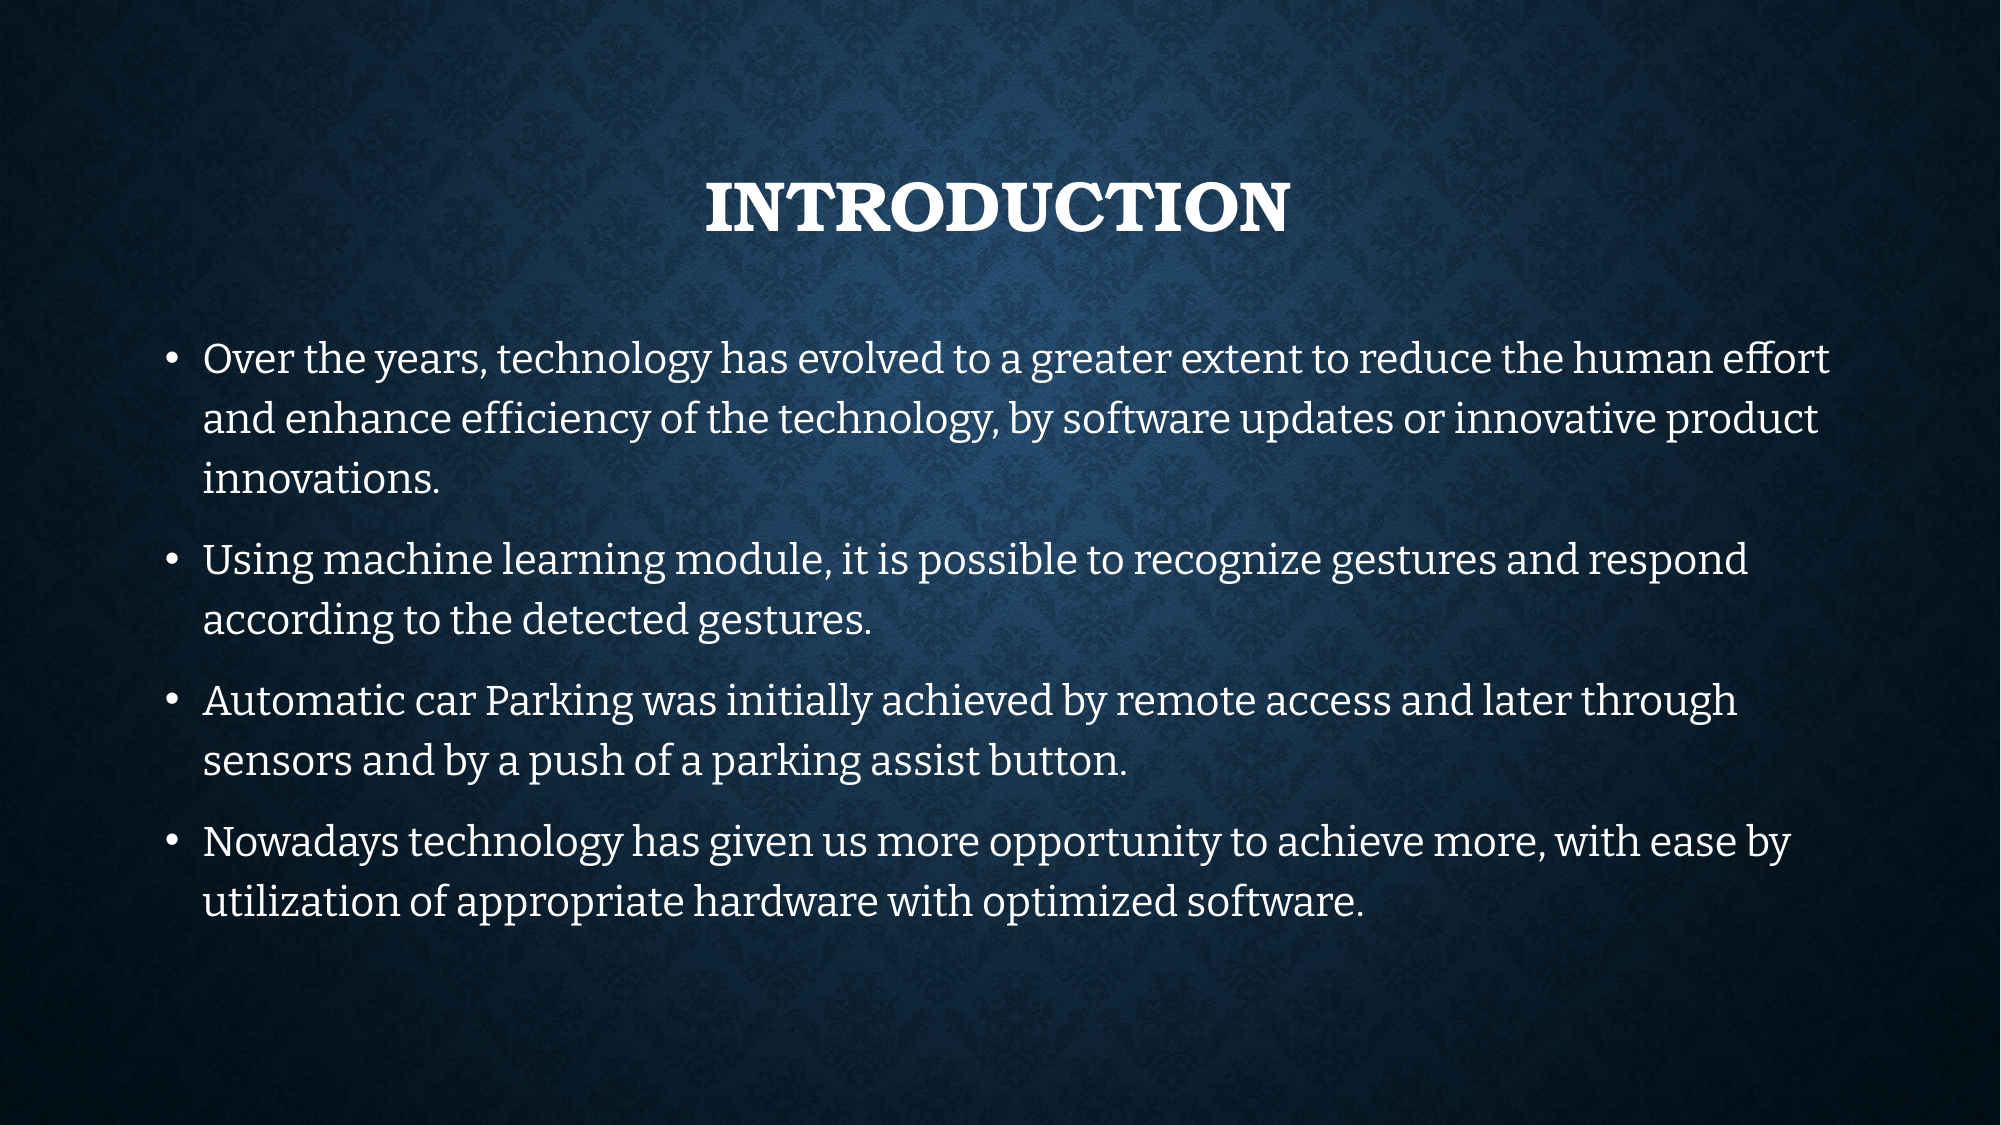

# INTRODUCTION

Over the years, technology has evolved to a greater extent to reduce the human effort and enhance efficiency of the technology, by software updates or innovative product innovations.
Using machine learning module, it is possible to recognize gestures and respond according to the detected gestures.
Automatic car Parking was initially achieved by remote access and later through sensors and by a push of a parking assist button.
Nowadays technology has given us more opportunity to achieve more, with ease by utilization of appropriate hardware with optimized software.